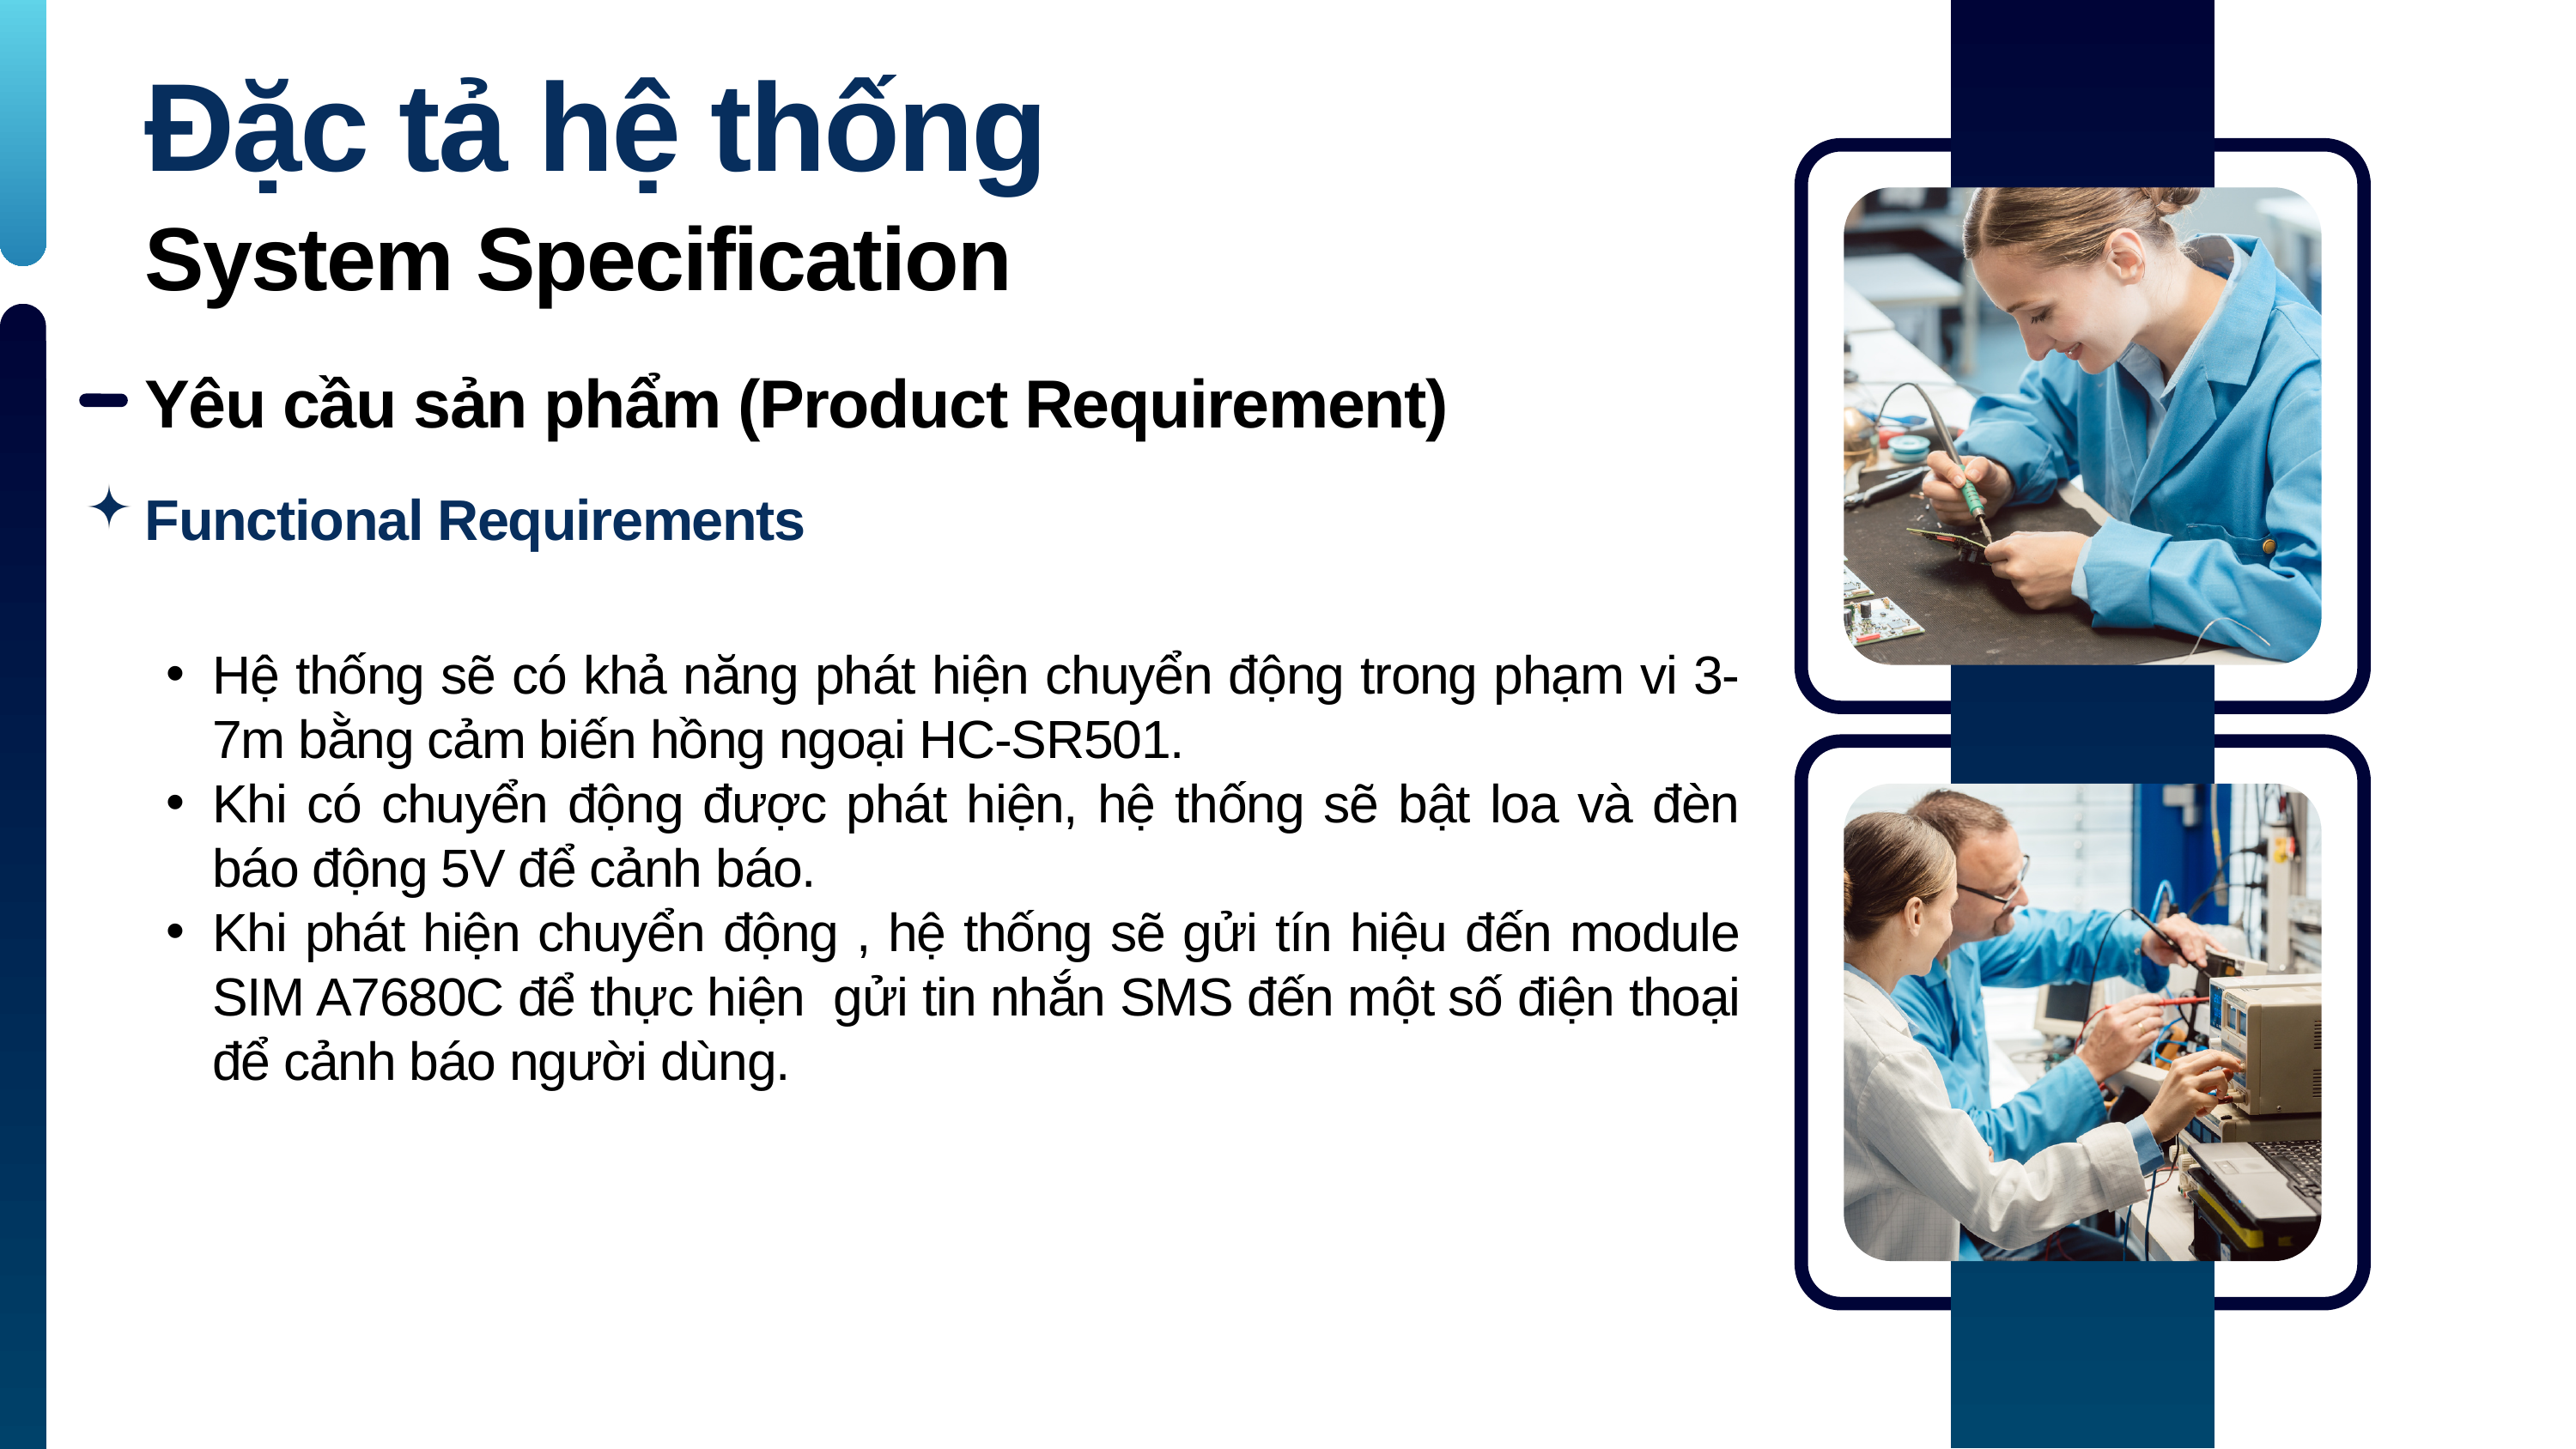

Đặc tả hệ thống

System Specification

Yêu cầu sản phẩm (Product Requirement)

Functional Requirements

Hệ thống sẽ có khả năng phát hiện chuyển động trong phạm vi 3-7m bằng cảm biến hồng ngoại HC-SR501.
Khi có chuyển động được phát hiện, hệ thống sẽ bật loa và đèn báo động 5V để cảnh báo.
Khi phát hiện chuyển động , hệ thống sẽ gửi tín hiệu đến module SIM A7680C để thực hiện  gửi tin nhắn SMS đến một số điện thoại để cảnh báo người dùng.